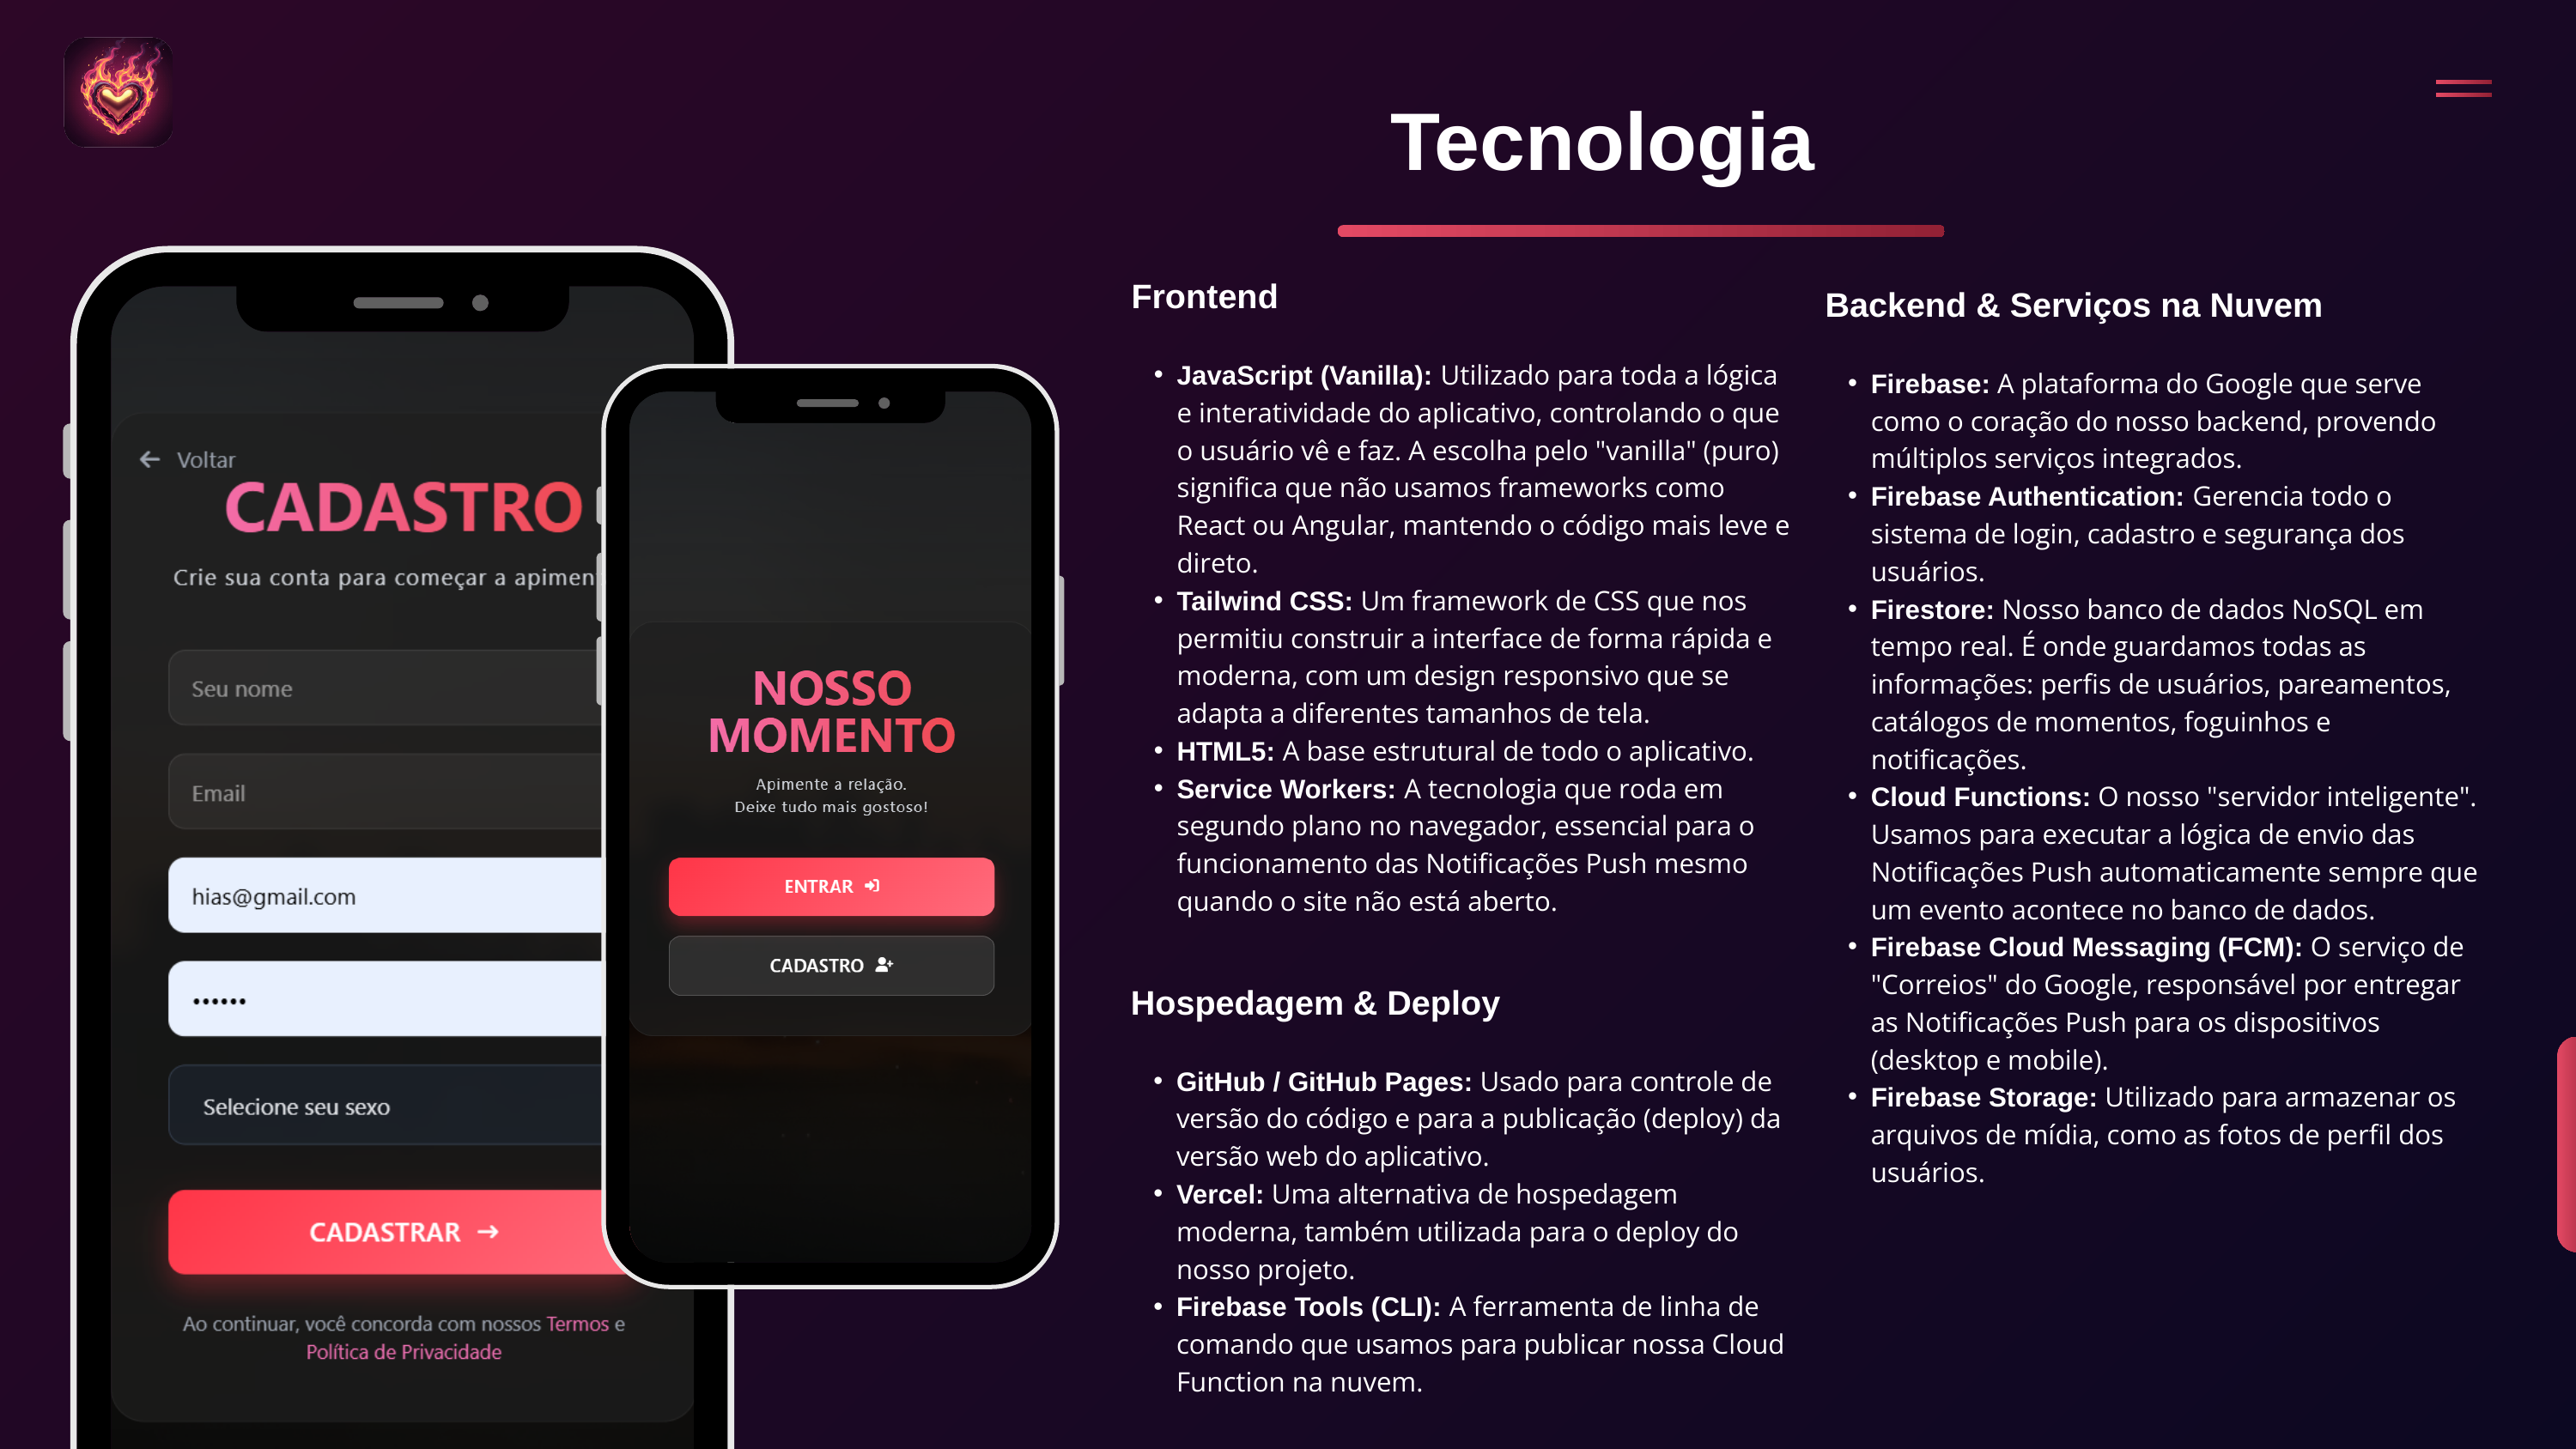

Tecnologia

Frontend

JavaScript (Vanilla): Utilizado para toda a lógica e interatividade do aplicativo, controlando o que o usuário vê e faz. A escolha pelo "vanilla" (puro) significa que não usamos frameworks como React ou Angular, mantendo o código mais leve e direto.
Tailwind CSS: Um framework de CSS que nos permitiu construir a interface de forma rápida e moderna, com um design responsivo que se adapta a diferentes tamanhos de tela.
HTML5: A base estrutural de todo o aplicativo.
Service Workers: A tecnologia que roda em segundo plano no navegador, essencial para o funcionamento das Notificações Push mesmo quando o site não está aberto.

Backend & Serviços na Nuvem

Firebase: A plataforma do Google que serve como o coração do nosso backend, provendo múltiplos serviços integrados.
Firebase Authentication: Gerencia todo o sistema de login, cadastro e segurança dos usuários.
Firestore: Nosso banco de dados NoSQL em tempo real. É onde guardamos todas as informações: perfis de usuários, pareamentos, catálogos de momentos, foguinhos e notificações.
Cloud Functions: O nosso "servidor inteligente". Usamos para executar a lógica de envio das Notificações Push automaticamente sempre que um evento acontece no banco de dados.
Firebase Cloud Messaging (FCM): O serviço de "Correios" do Google, responsável por entregar as Notificações Push para os dispositivos (desktop e mobile).
Firebase Storage: Utilizado para armazenar os arquivos de mídia, como as fotos de perfil dos usuários.

Hospedagem & Deploy

GitHub / GitHub Pages: Usado para controle de versão do código e para a publicação (deploy) da versão web do aplicativo.
Vercel: Uma alternativa de hospedagem moderna, também utilizada para o deploy do nosso projeto.
Firebase Tools (CLI): A ferramenta de linha de comando que usamos para publicar nossa Cloud Function na nuvem.